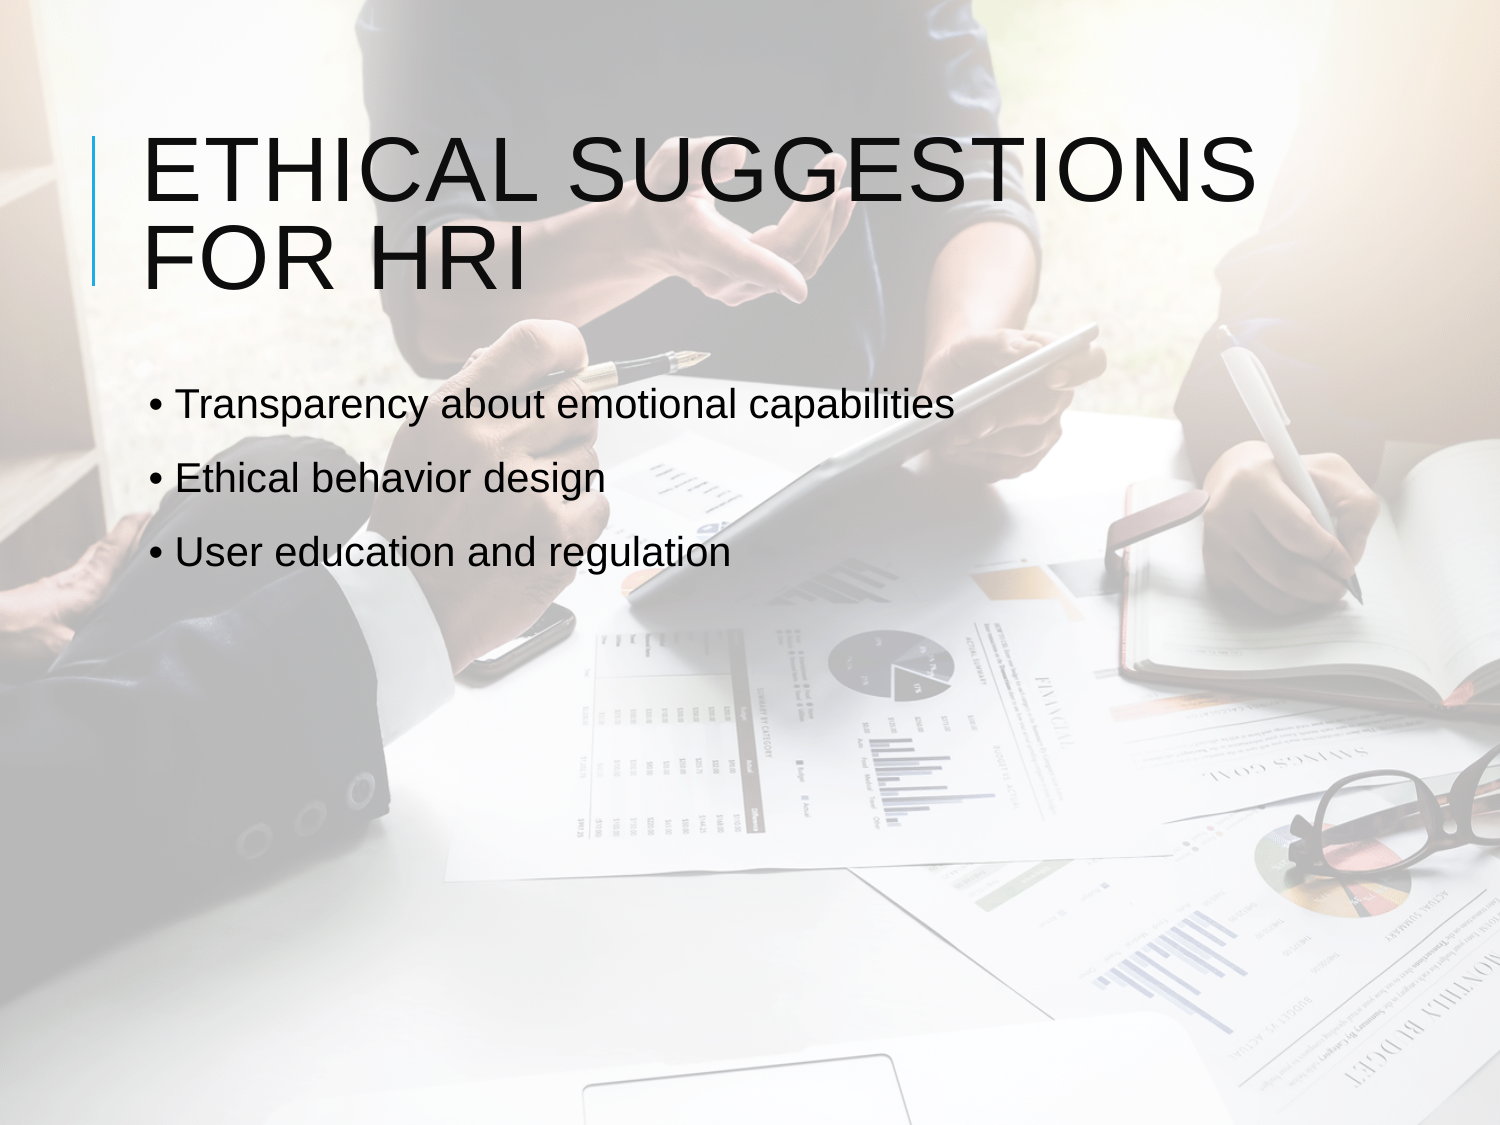

# Ethical Suggestions for HRI
• Transparency about emotional capabilities
• Ethical behavior design
• User education and regulation